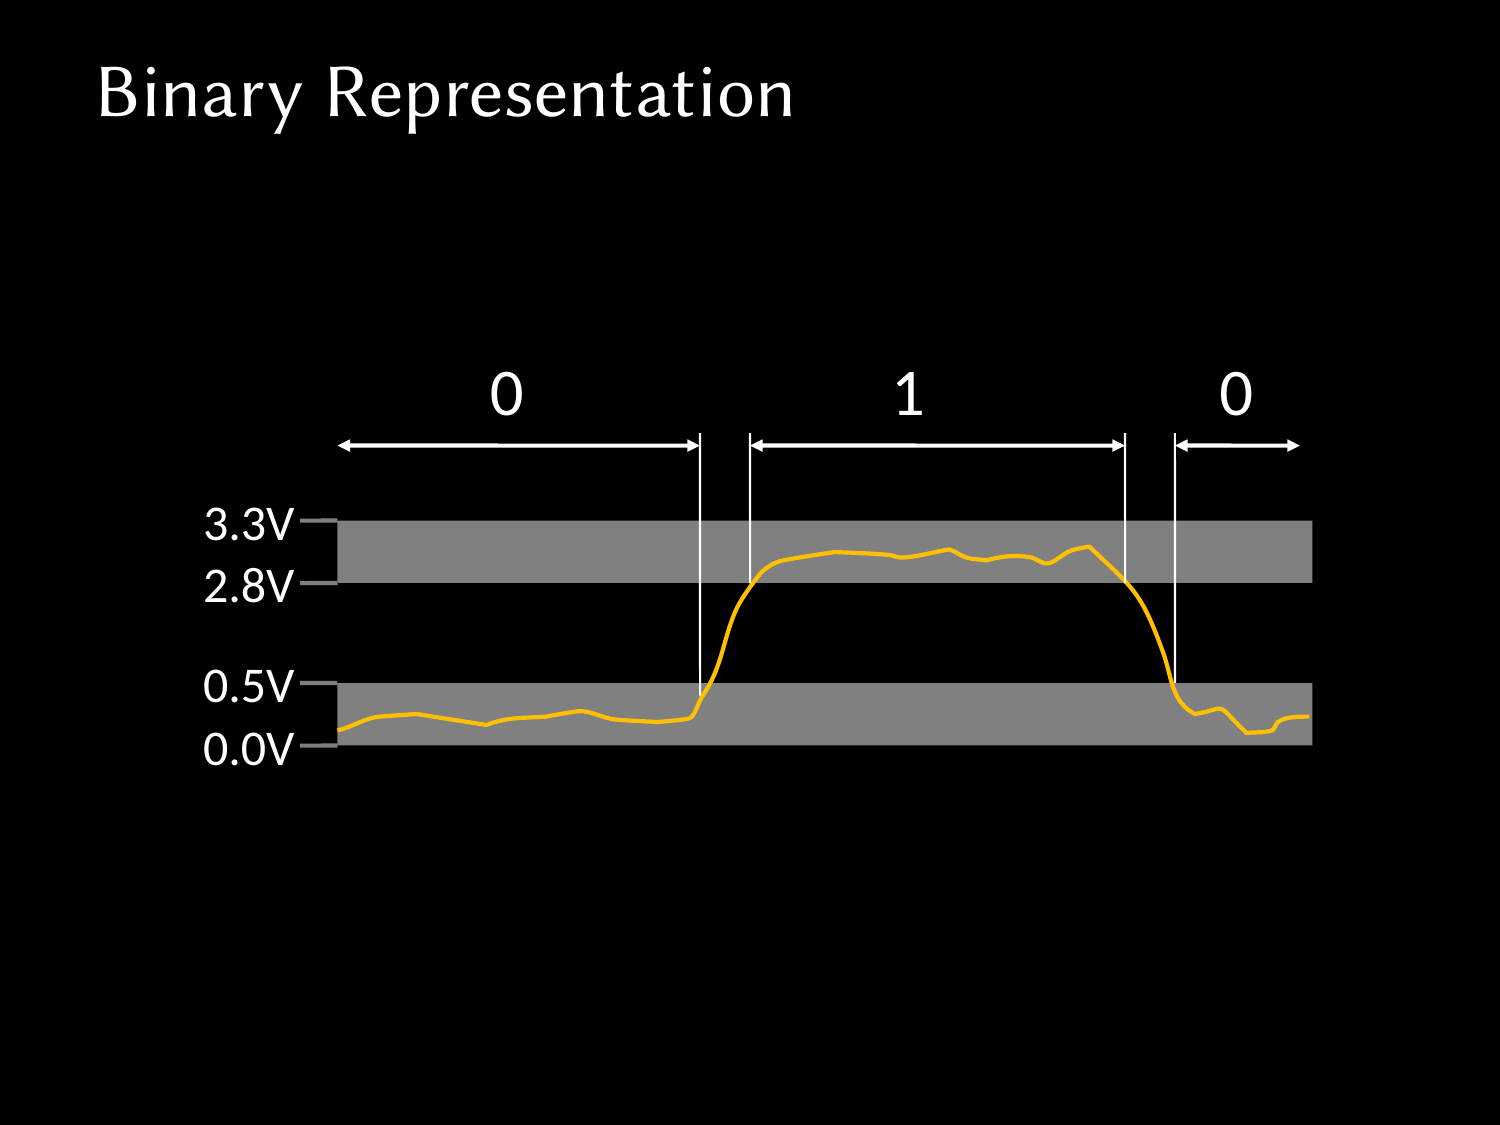

# Binary Representation
0
1
0

3.3V

2.8V

0.5V

0.0V